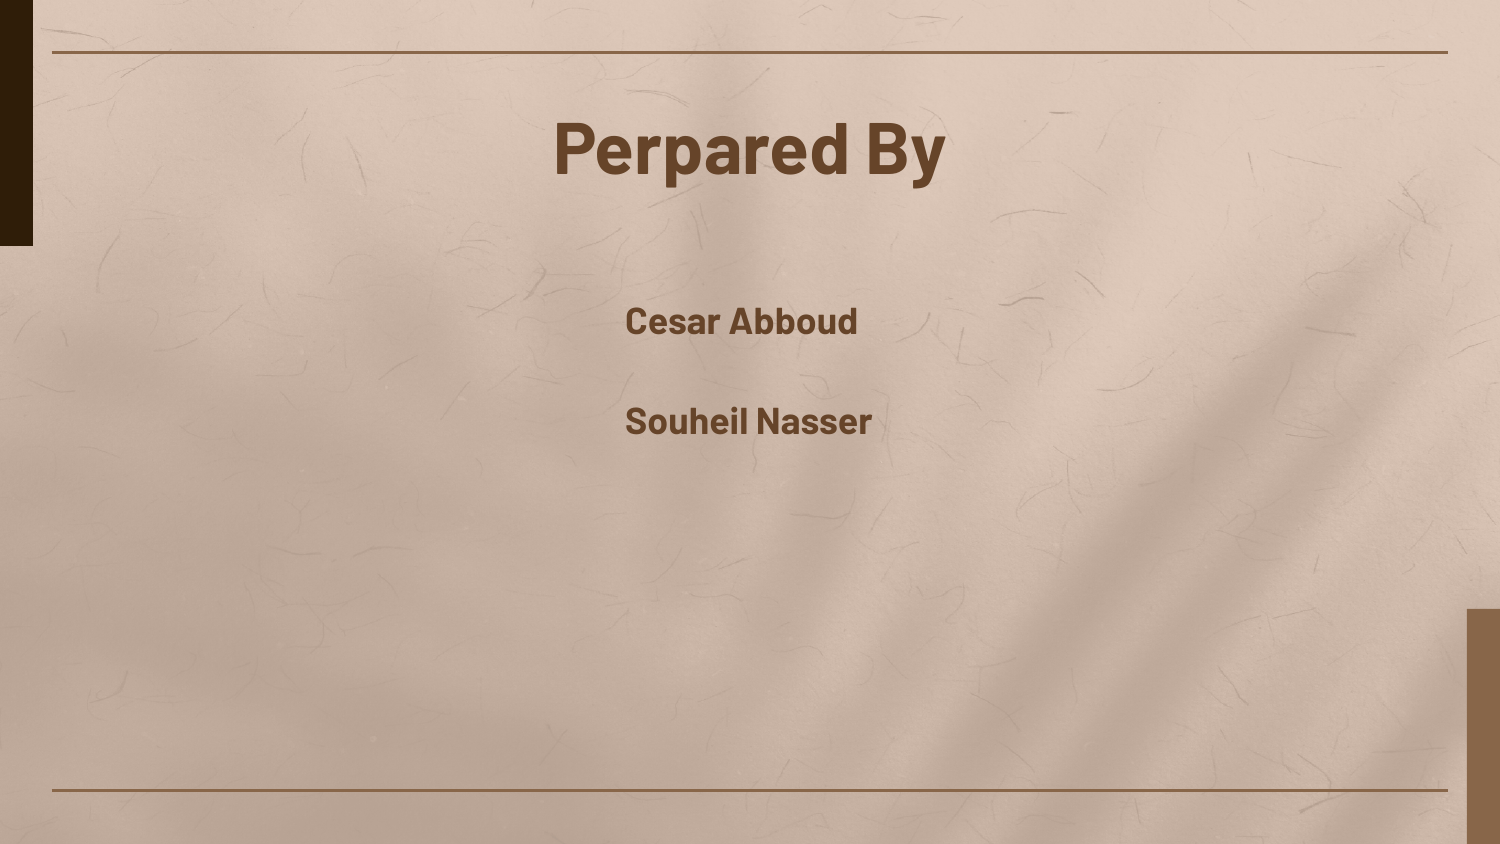

# Perpared By
Cesar Abboud
Souheil Nasser